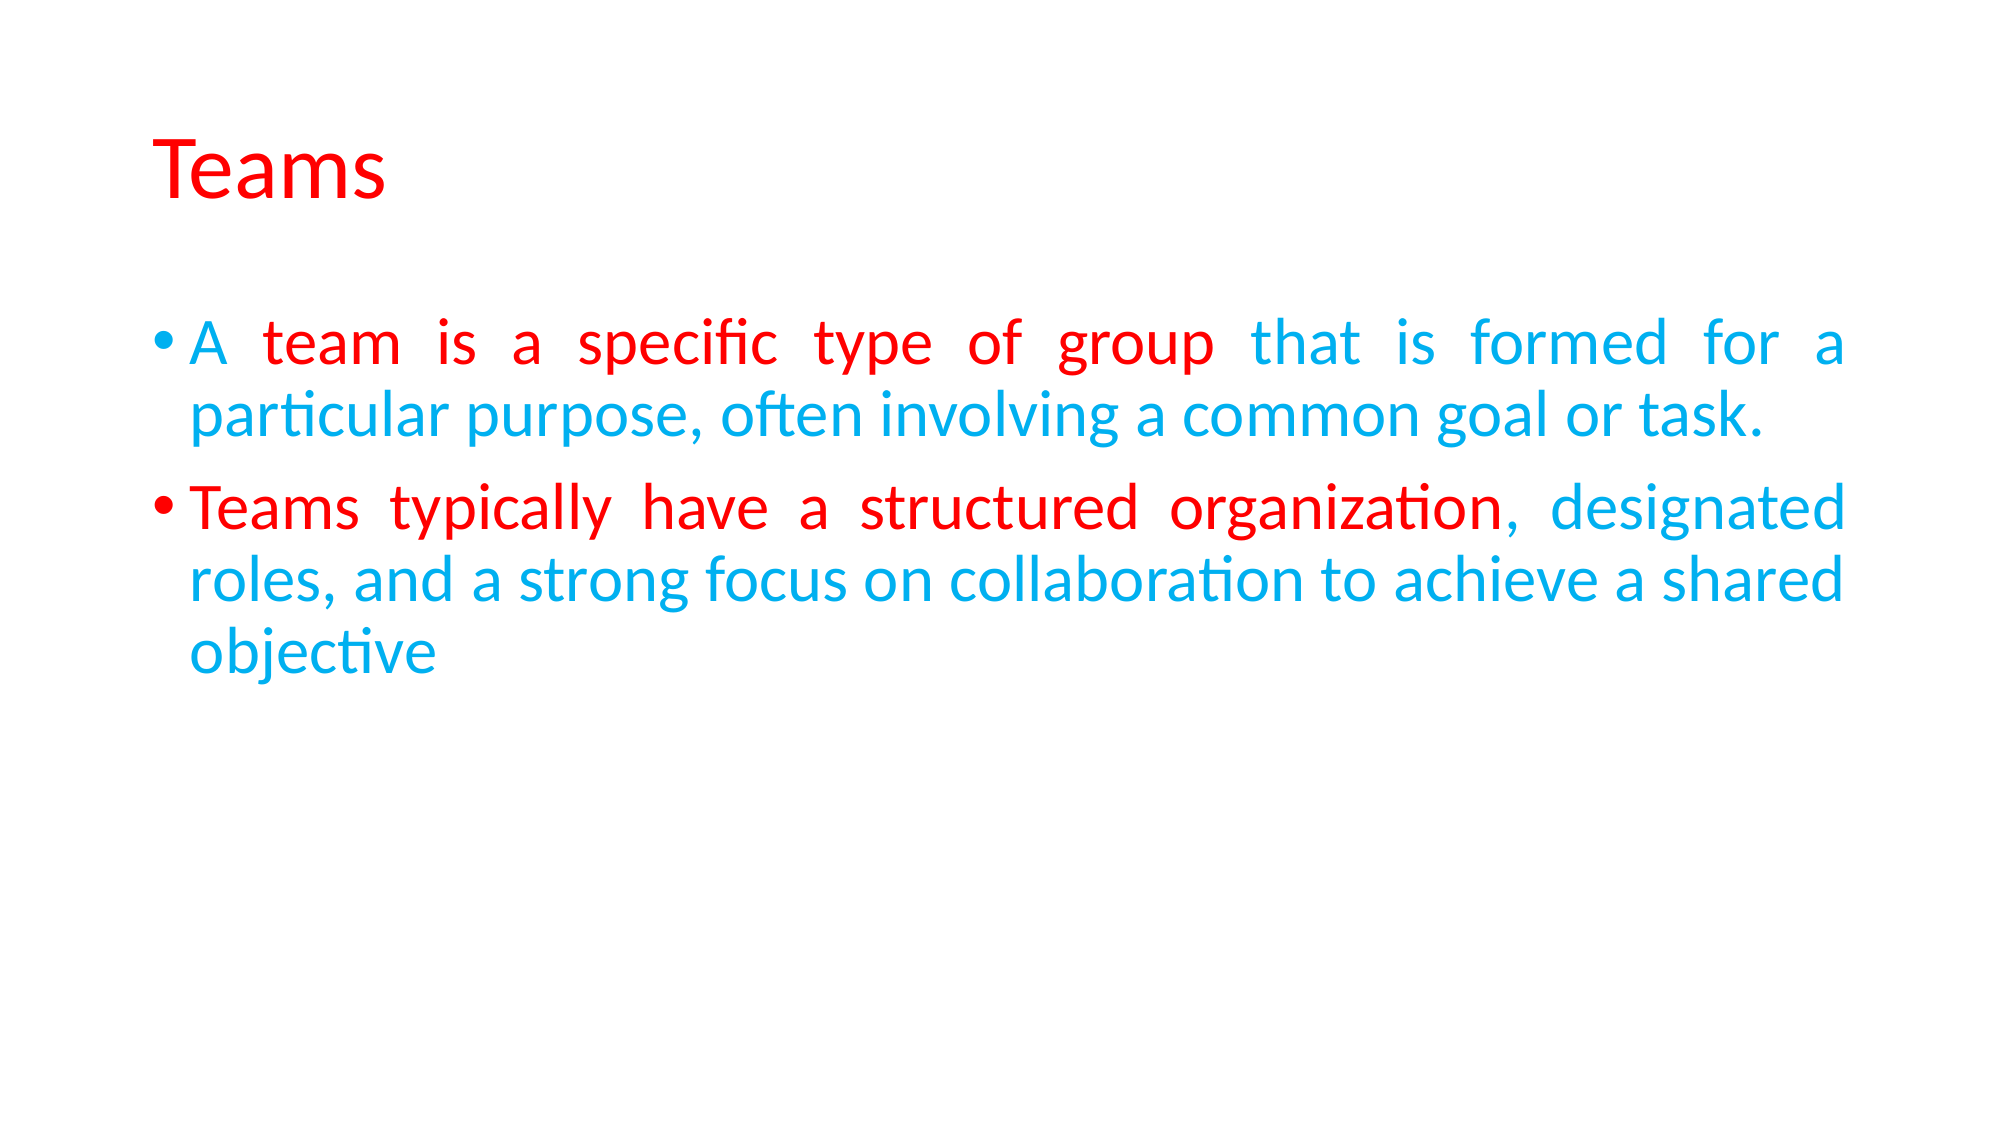

# Teams
A team is a specific type of group that is formed for a particular purpose, often involving a common goal or task.
Teams typically have a structured organization, designated roles, and a strong focus on collaboration to achieve a shared objective